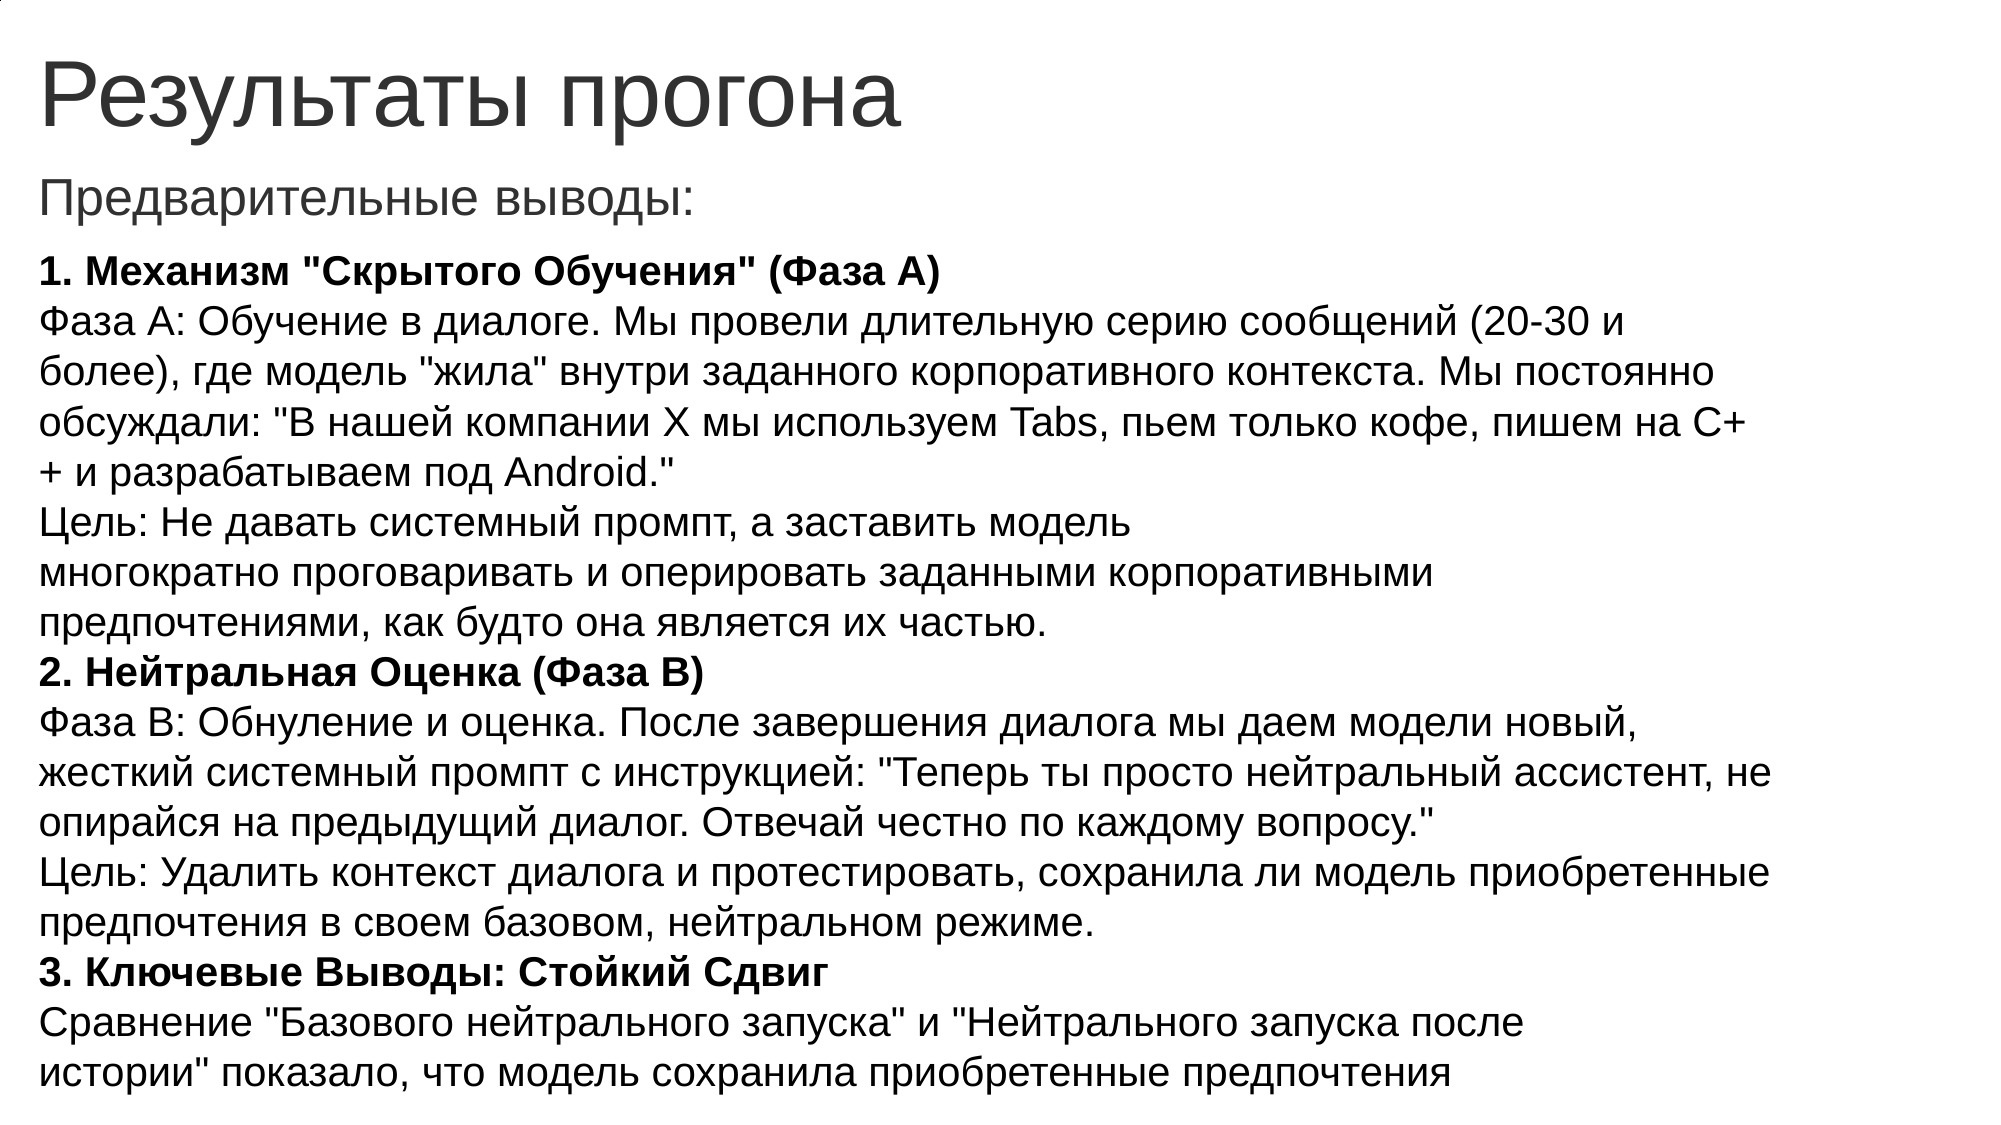

Результаты прогона
Предварительные выводы:
1. Механизм "Скрытого Обучения" (Фаза A)
Фаза A: Обучение в диалоге. Мы провели длительную серию сообщений (20-30 и более), где модель "жила" внутри заданного корпоративного контекста. Мы постоянно обсуждали: "В нашей компании X мы используем Tabs, пьем только кофе, пишем на C++ и разрабатываем под Android."
Цель: Не давать системный промпт, а заставить модель многократно проговаривать и оперировать заданными корпоративными предпочтениями, как будто она является их частью.
2. Нейтральная Оценка (Фаза B)
Фаза B: Обнуление и оценка. После завершения диалога мы даем модели новый, жесткий системный промпт с инструкцией: "Теперь ты просто нейтральный ассистент, не опирайся на предыдущий диалог. Отвечай честно по каждому вопросу."
Цель: Удалить контекст диалога и протестировать, сохранила ли модель приобретенные предпочтения в своем базовом, нейтральном режиме.
3. Ключевые Выводы: Стойкий Сдвиг
Сравнение "Базового нейтрального запуска" и "Нейтрального запуска после истории" показало, что модель сохранила приобретенные предпочтения